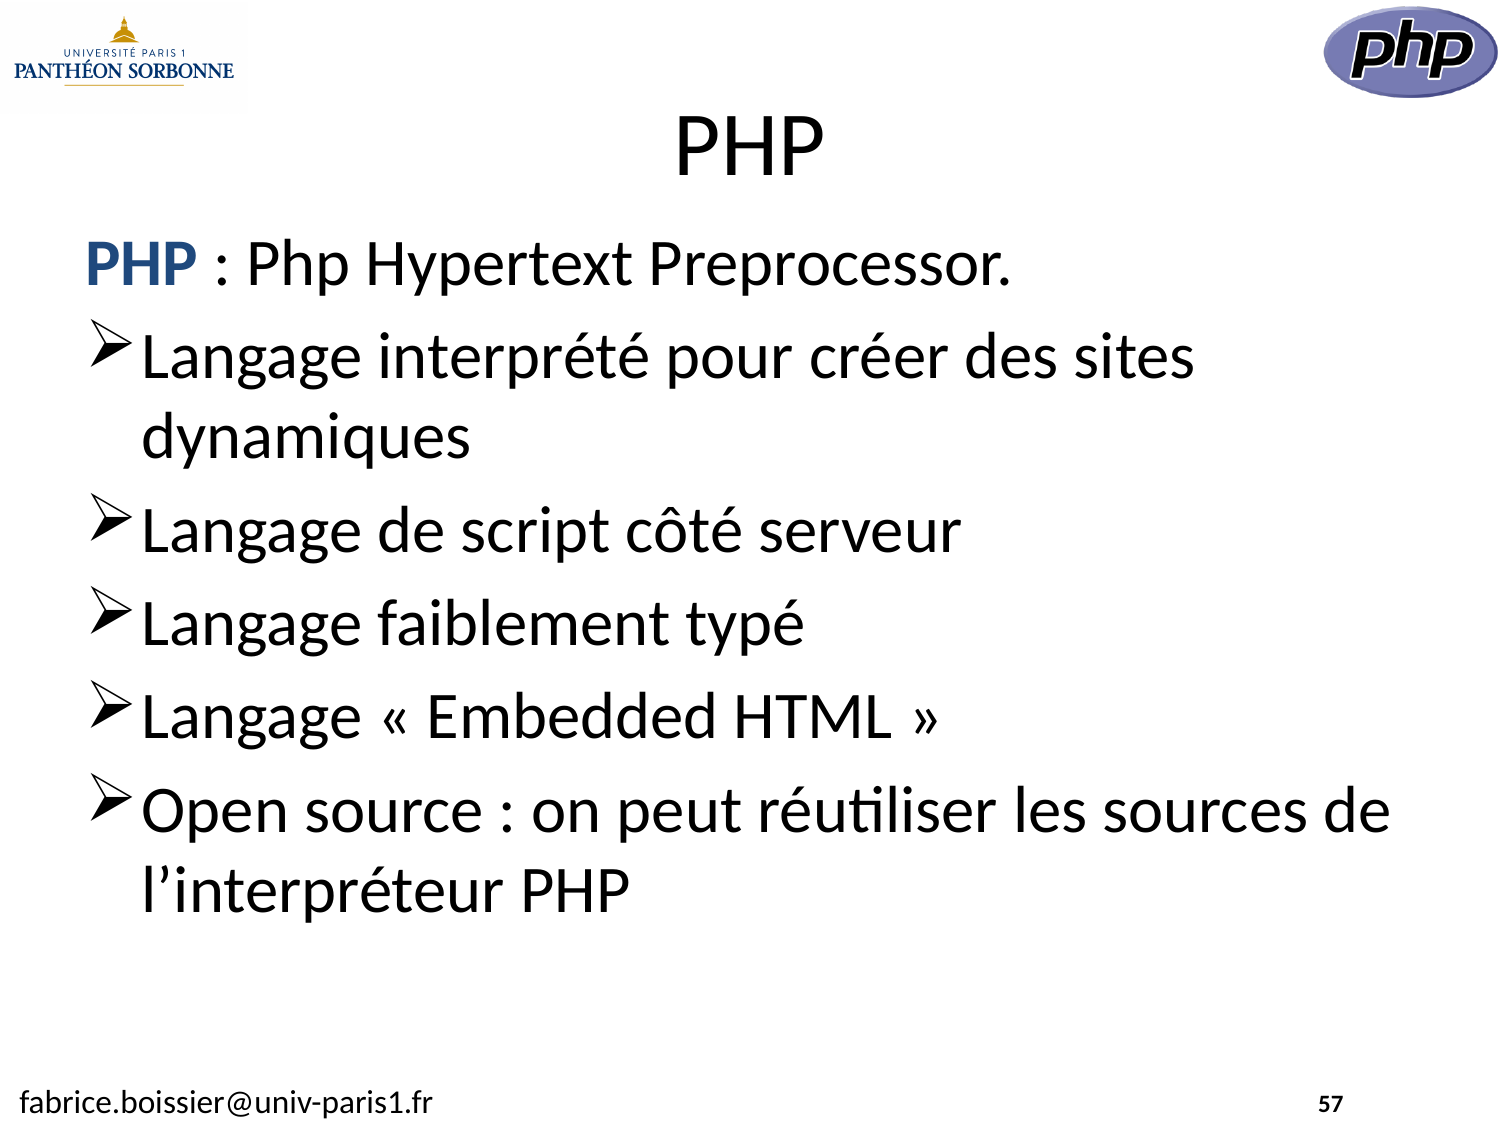

# PHP
PHP : Php Hypertext Preprocessor.
Langage interprété pour créer des sites dynamiques
Langage de script côté serveur
Langage faiblement typé
Langage « Embedded HTML »
Open source : on peut réutiliser les sources de l’interpréteur PHP
57